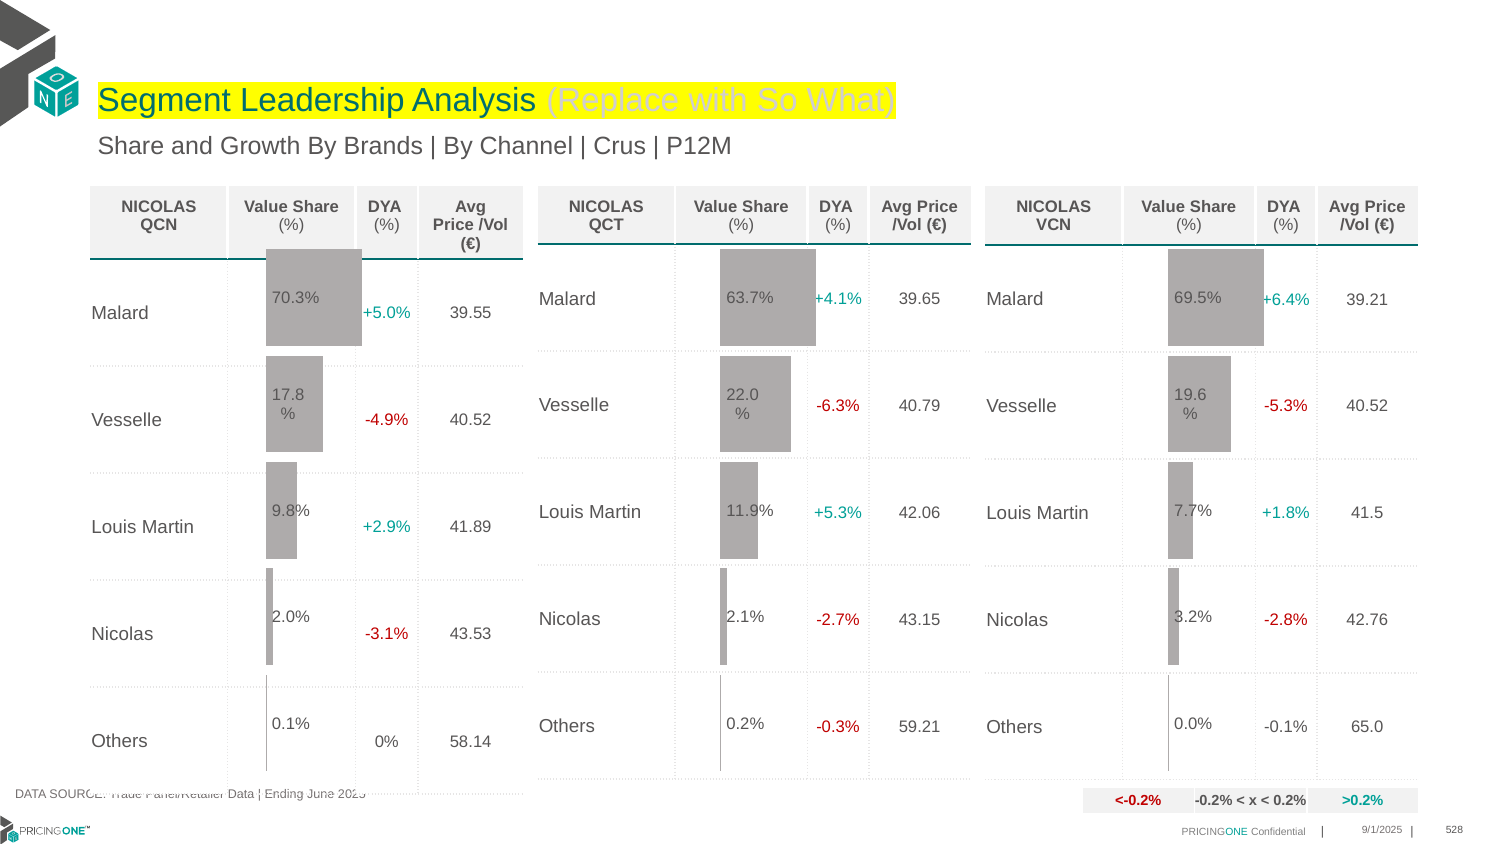

# Segment Leadership Analysis (Replace with So What)
Share and Growth By Brands | By Channel | Crus | P12M
| NICOLAS QCT | Value Share (%) | DYA (%) | Avg Price /Vol (€) |
| --- | --- | --- | --- |
| Malard |  | +4.1% | 39.65 |
| Vesselle |  | -6.3% | 40.79 |
| Louis Martin |  | +5.3% | 42.06 |
| Nicolas |  | -2.7% | 43.15 |
| Others |  | -0.3% | 59.21 |
| NICOLAS QCN | Value Share (%) | DYA (%) | Avg Price /Vol (€) |
| --- | --- | --- | --- |
| Malard |  | +5.0% | 39.55 |
| Vesselle |  | -4.9% | 40.52 |
| Louis Martin |  | +2.9% | 41.89 |
| Nicolas |  | -3.1% | 43.53 |
| Others |  | 0% | 58.14 |
| NICOLAS VCN | Value Share (%) | DYA (%) | Avg Price /Vol (€) |
| --- | --- | --- | --- |
| Malard |  | +6.4% | 39.21 |
| Vesselle |  | -5.3% | 40.52 |
| Louis Martin |  | +1.8% | 41.5 |
| Nicolas |  | -2.8% | 42.76 |
| Others |  | -0.1% | 65.0 |

### Chart

| Category | Crus | NICOLAS QCN |
|---|---|
|  | 0.702912272728548 |

### Chart

| Category | Crus | NICOLAS QCT |
|---|---|
|  | 0.6373080846686539 |

### Chart

| Category | Crus | NICOLAS VCN |
|---|---|
|  | 0.6949432404540764 |
DATA SOURCE: Trade Panel/Retailer Data | Ending June 2025
| <-0.2% | -0.2% < x < 0.2% | >0.2% |
| --- | --- | --- |

9/1/2025
528